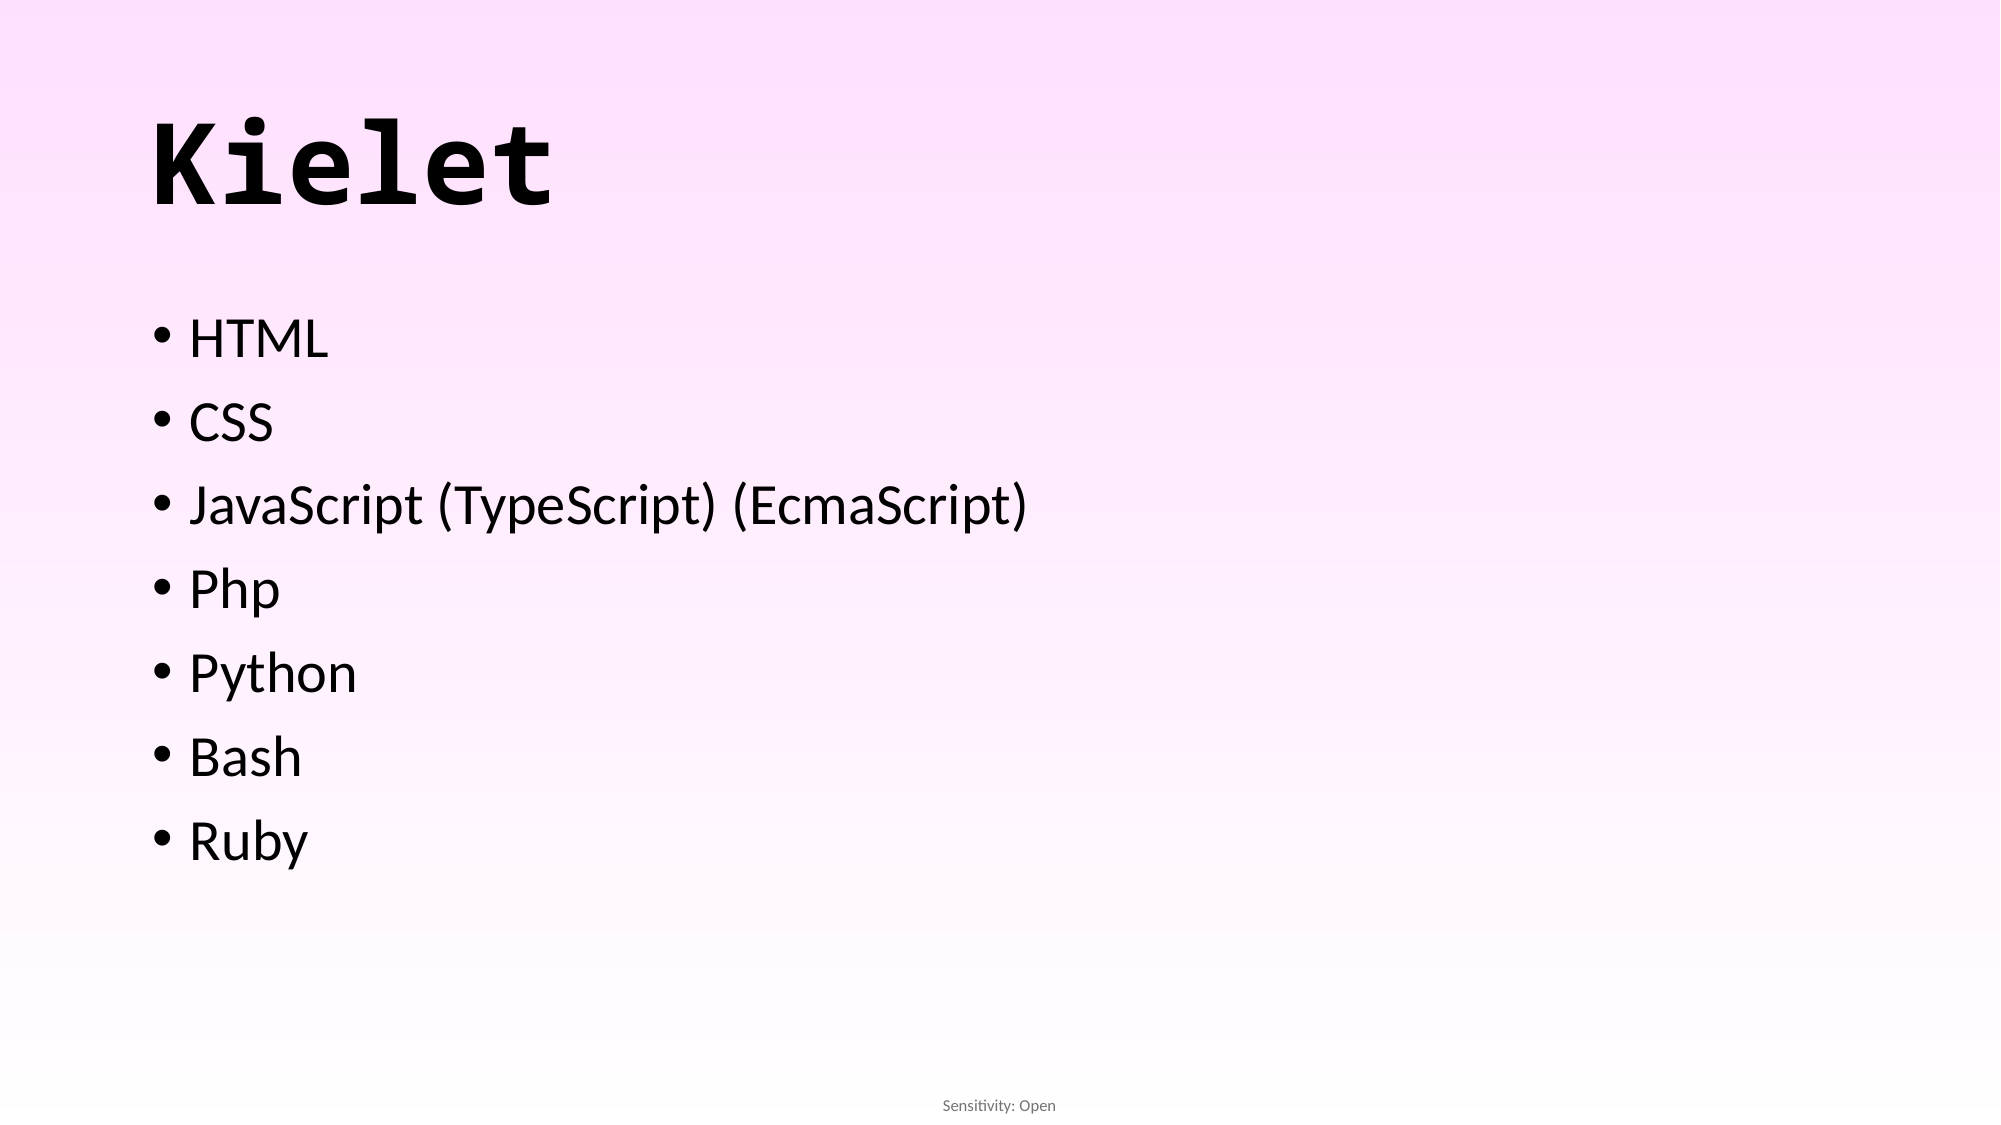

# Kielet
HTML
CSS
JavaScript (TypeScript) (EcmaScript)
Php
Python
Bash
Ruby